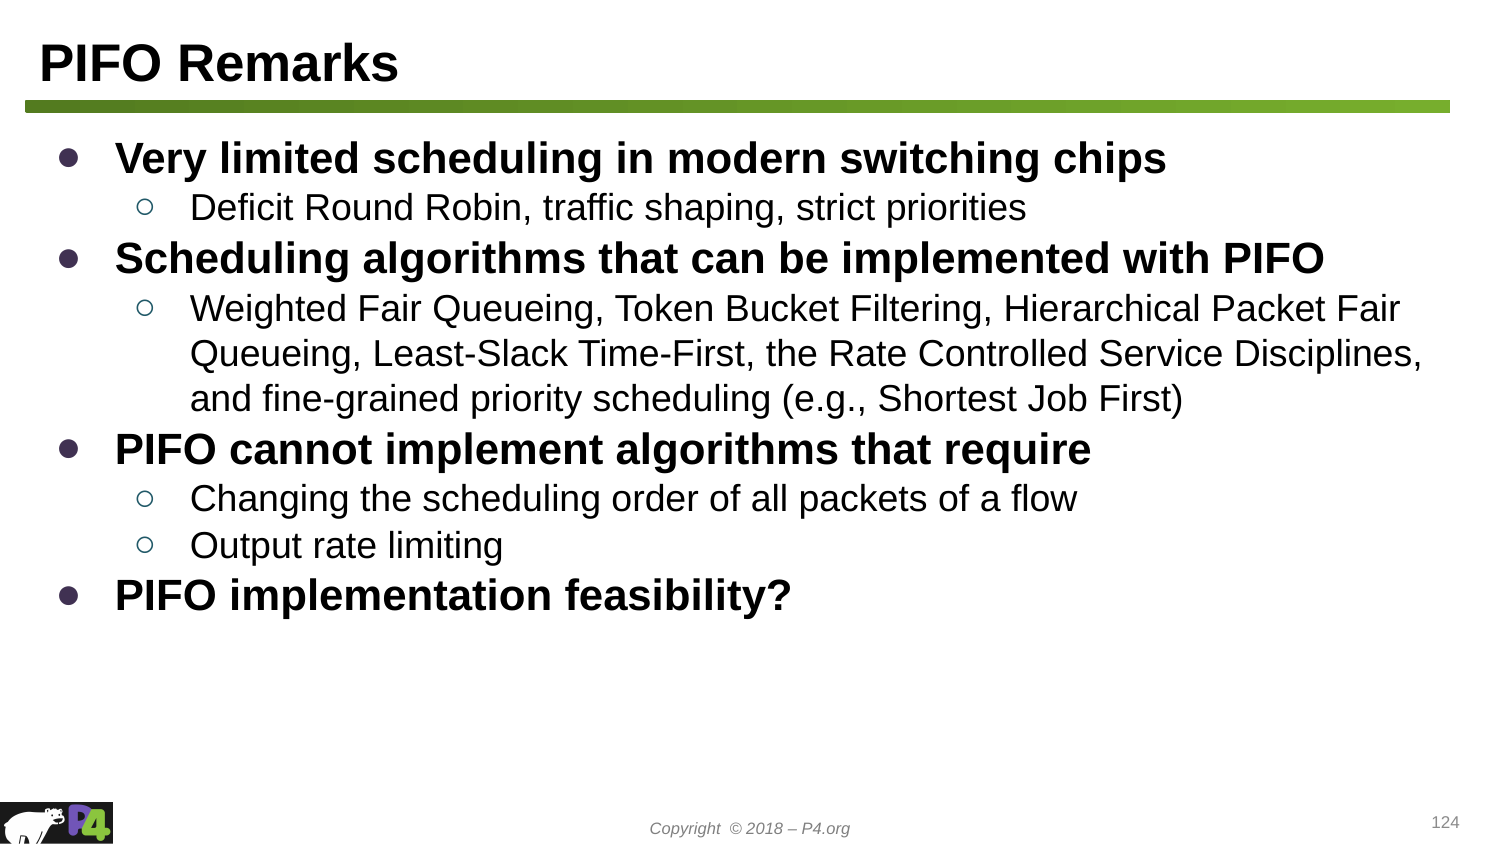

# PIFO Remarks
Very limited scheduling in modern switching chips
Deficit Round Robin, traffic shaping, strict priorities
Scheduling algorithms that can be implemented with PIFO
Weighted Fair Queueing, Token Bucket Filtering, Hierarchical Packet Fair Queueing, Least-Slack Time-First, the Rate Controlled Service Disciplines, and fine-grained priority scheduling (e.g., Shortest Job First)
PIFO cannot implement algorithms that require
Changing the scheduling order of all packets of a flow
Output rate limiting
PIFO implementation feasibility?
124